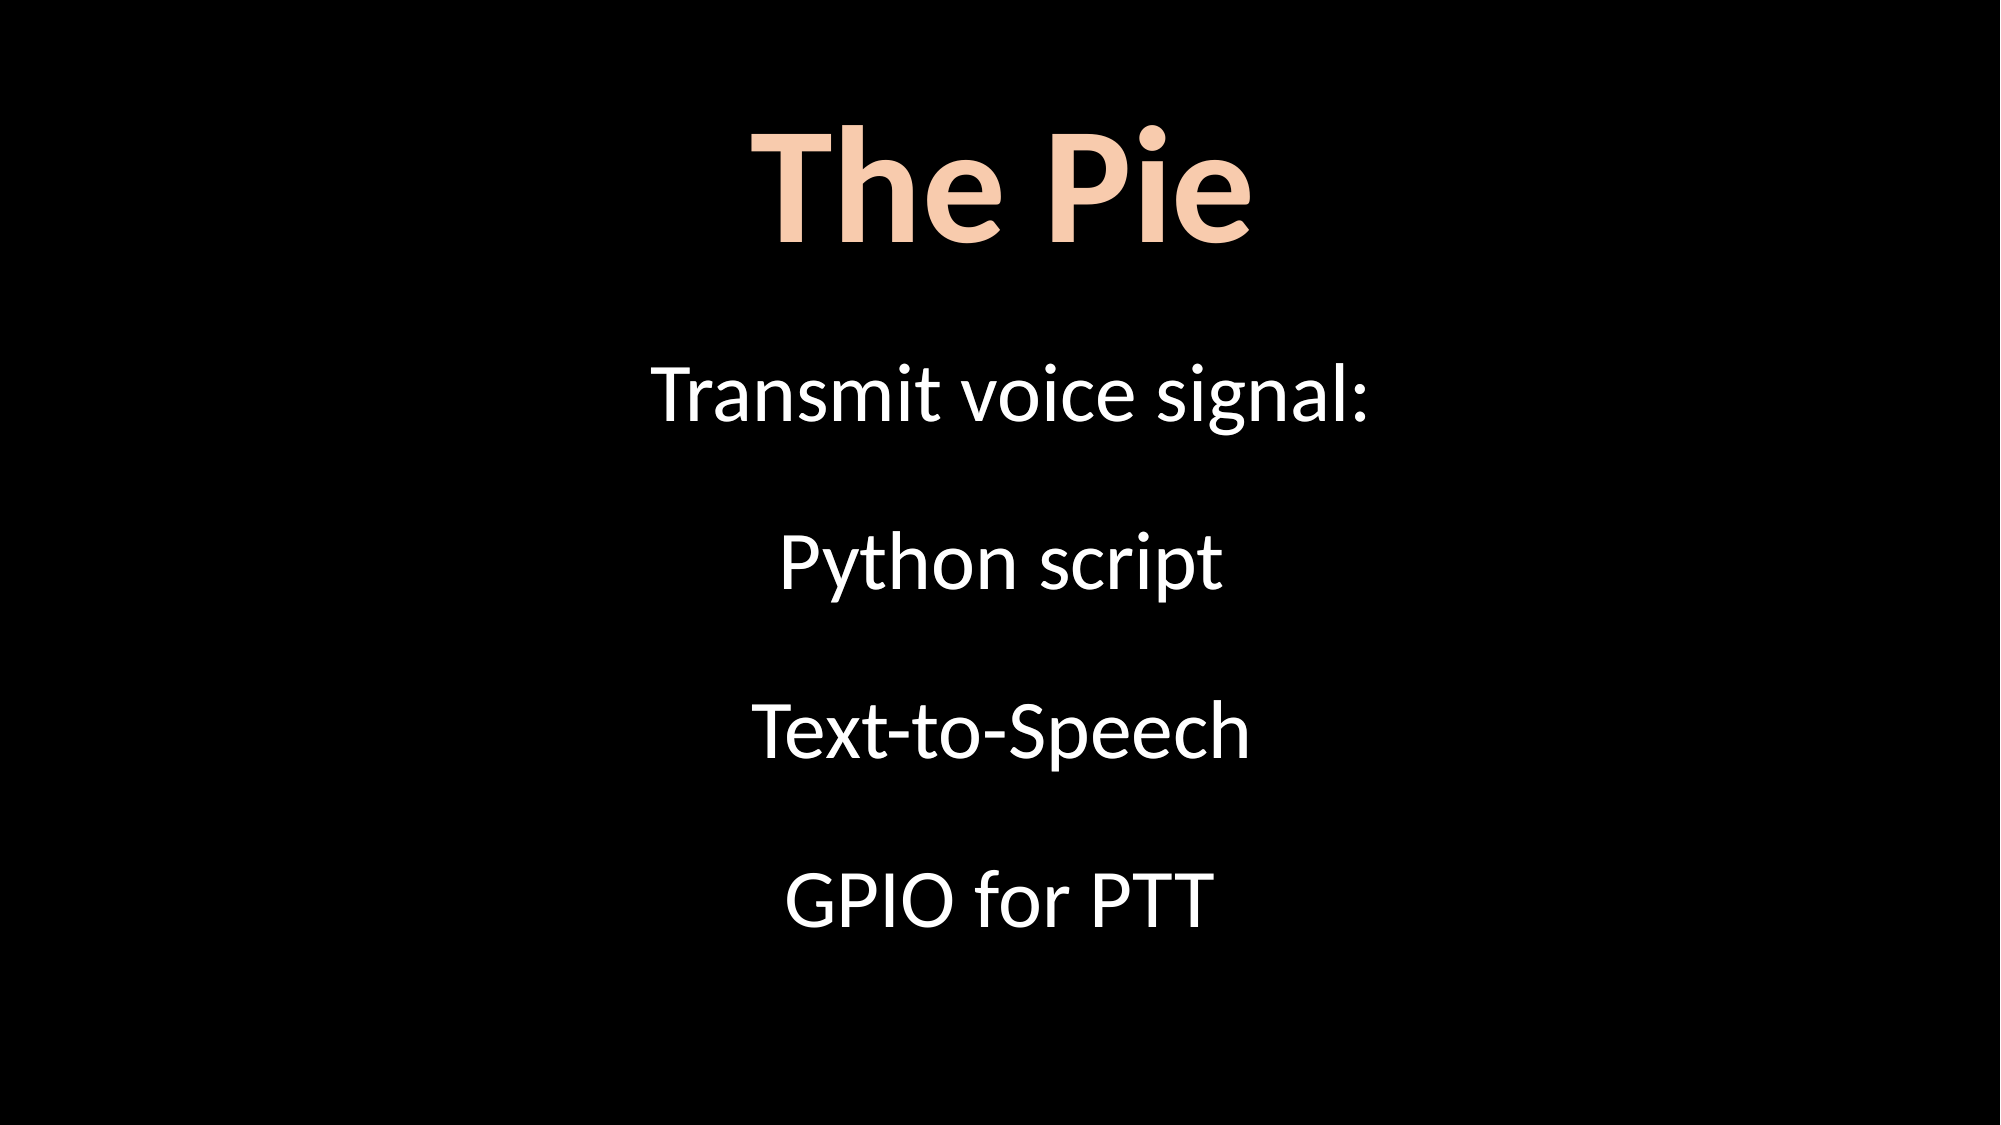

The Pi
e
Transmit voice signal:
Transmit voice signal:
Python script
Python script
Text-to-Speech
Text-to-Speech
GPIO for PTT